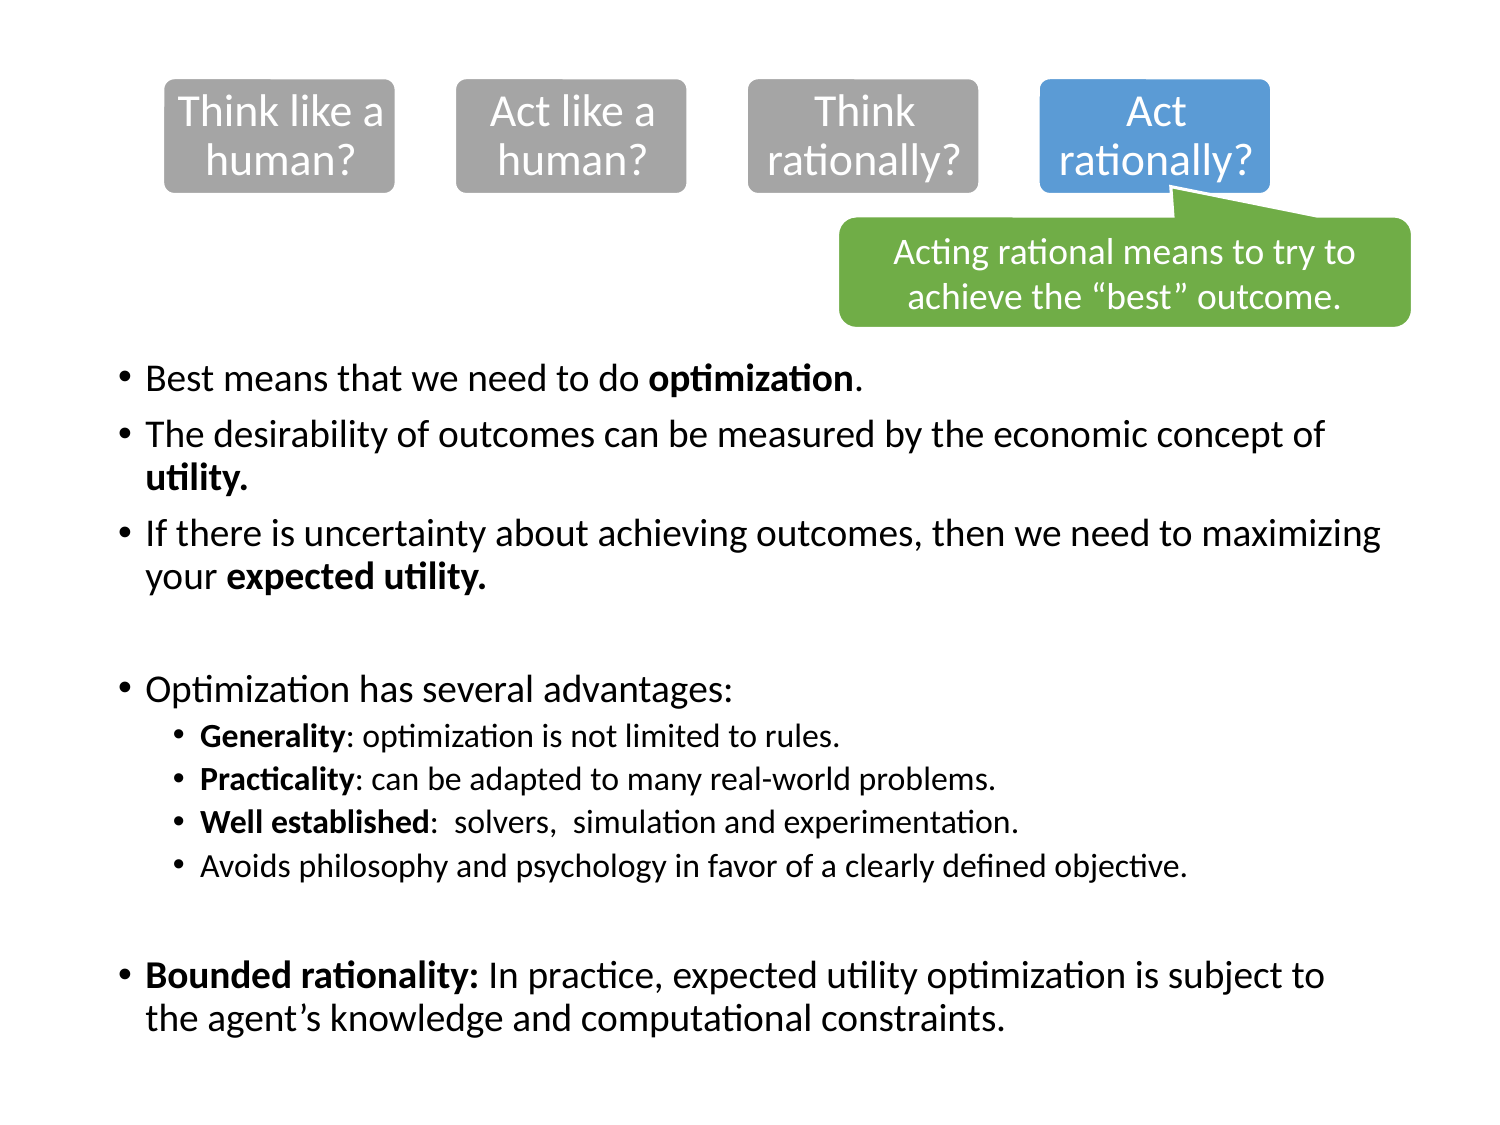

Think like a human?
Act like a human?
Think rationally?
Act rationally?
Acting rational means to try to achieve the “best” outcome.
Best means that we need to do optimization.
The desirability of outcomes can be measured by the economic concept of utility.
If there is uncertainty about achieving outcomes, then we need to maximizing your expected utility.

Optimization has several advantages:
Generality: optimization is not limited to rules.
Practicality: can be adapted to many real-world problems.
Well established:  solvers,  simulation and experimentation.
Avoids philosophy and psychology in favor of a clearly defined objective.

Bounded rationality: In practice, expected utility optimization is subject to the agent’s knowledge and computational constraints.